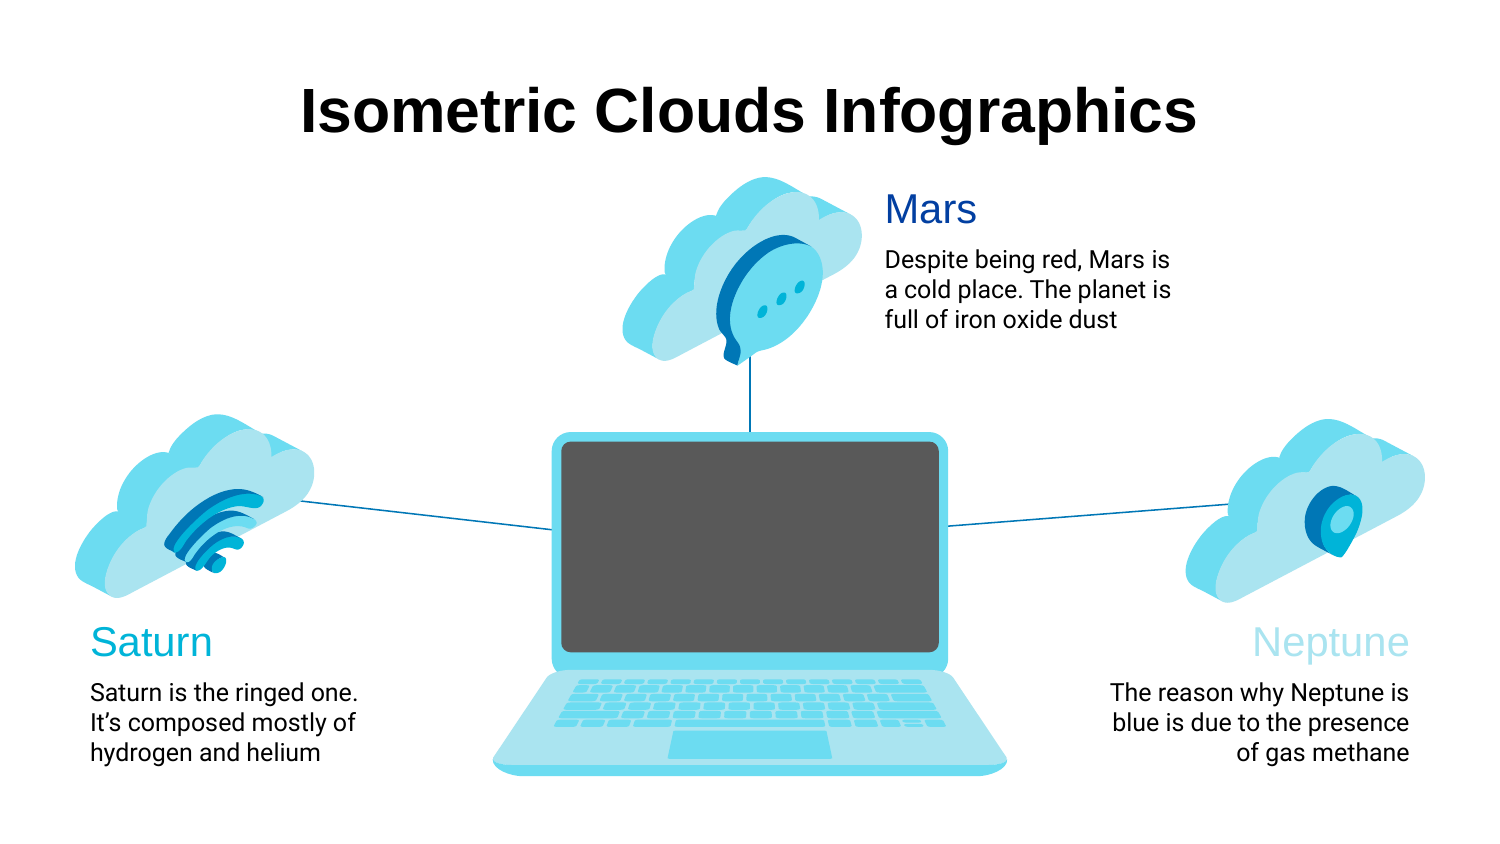

# Isometric Clouds Infographics
Mars
Despite being red, Mars is a cold place. The planet is full of iron oxide dust

Saturn
Saturn is the ringed one. It’s composed mostly of hydrogen and helium
Neptune
The reason why Neptune is blue is due to the presence of gas methane